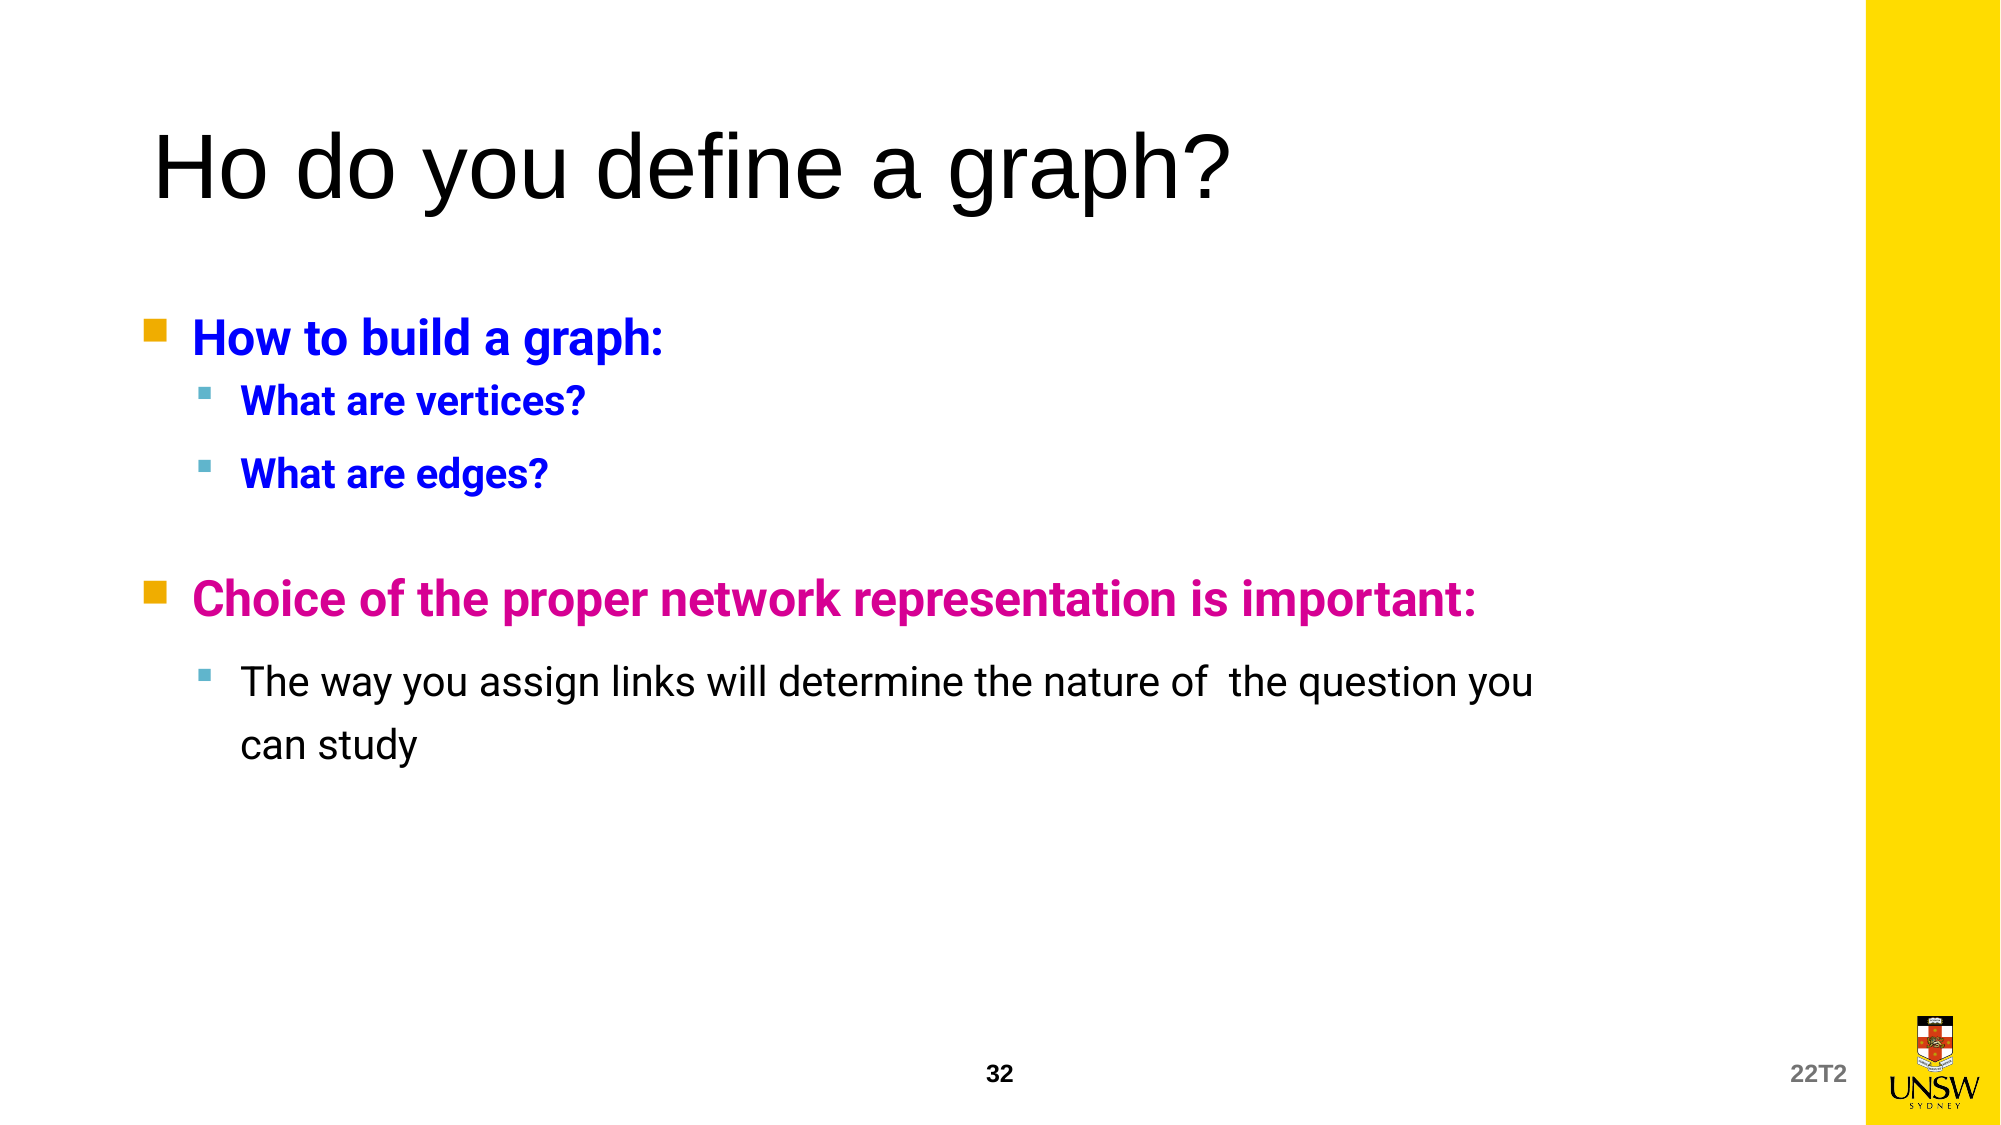

# Ho do you define a graph?
How to build a graph:
What are vertices?
What are edges?

Choice of the proper network representation is important:
The way you assign links will determine the nature of  the question you can study
32
22T2